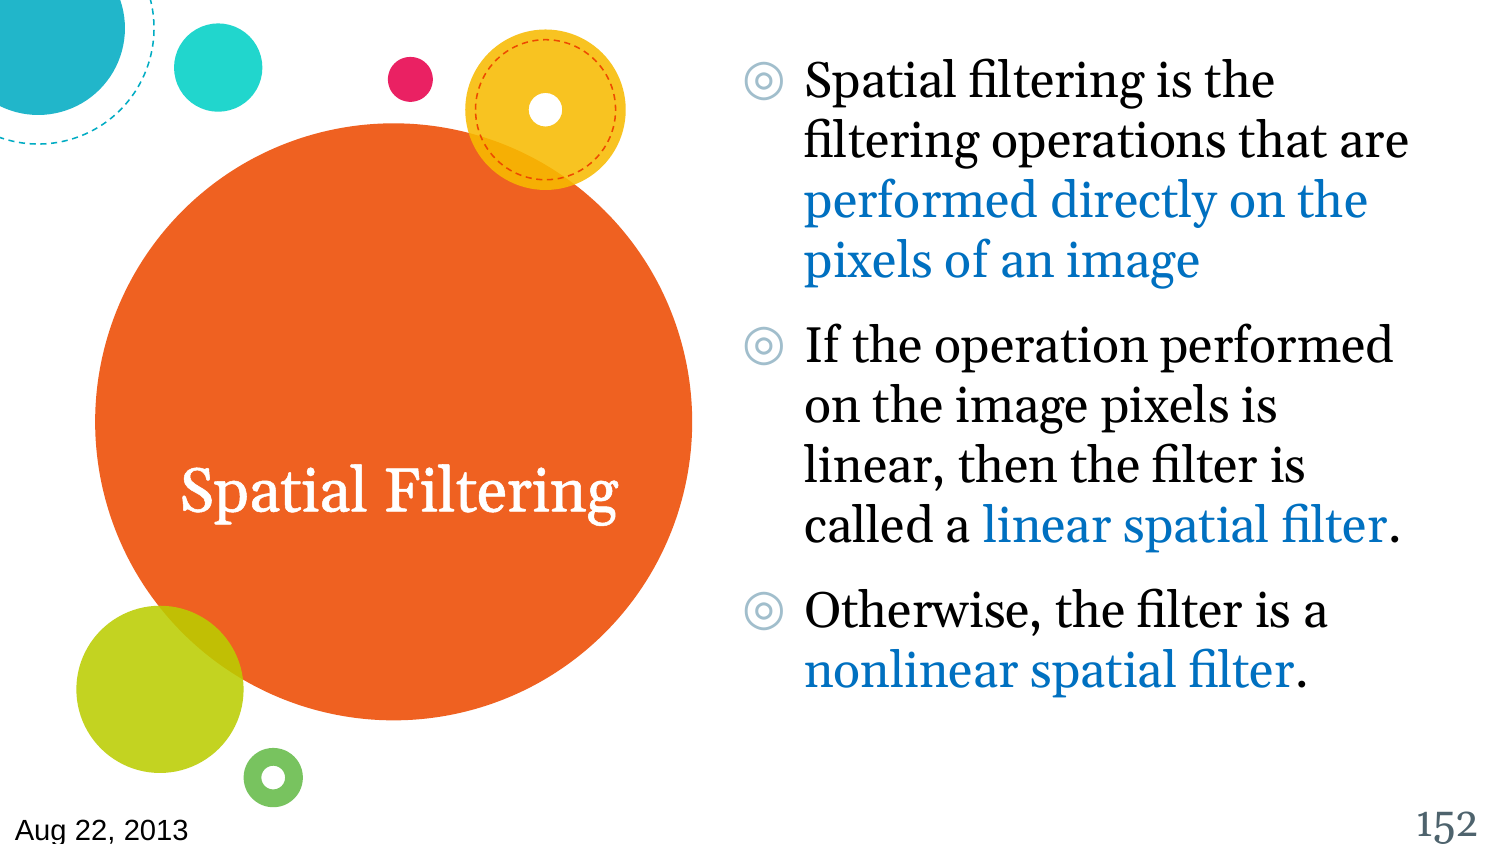

Spatial filtering is the filtering operations that are performed directly on the pixels of an image
If the operation performed on the image pixels is linear, then the filter is called a linear spatial filter.
Otherwise, the filter is a nonlinear spatial filter.

Spatial Filtering
152
Aug 22, 2013